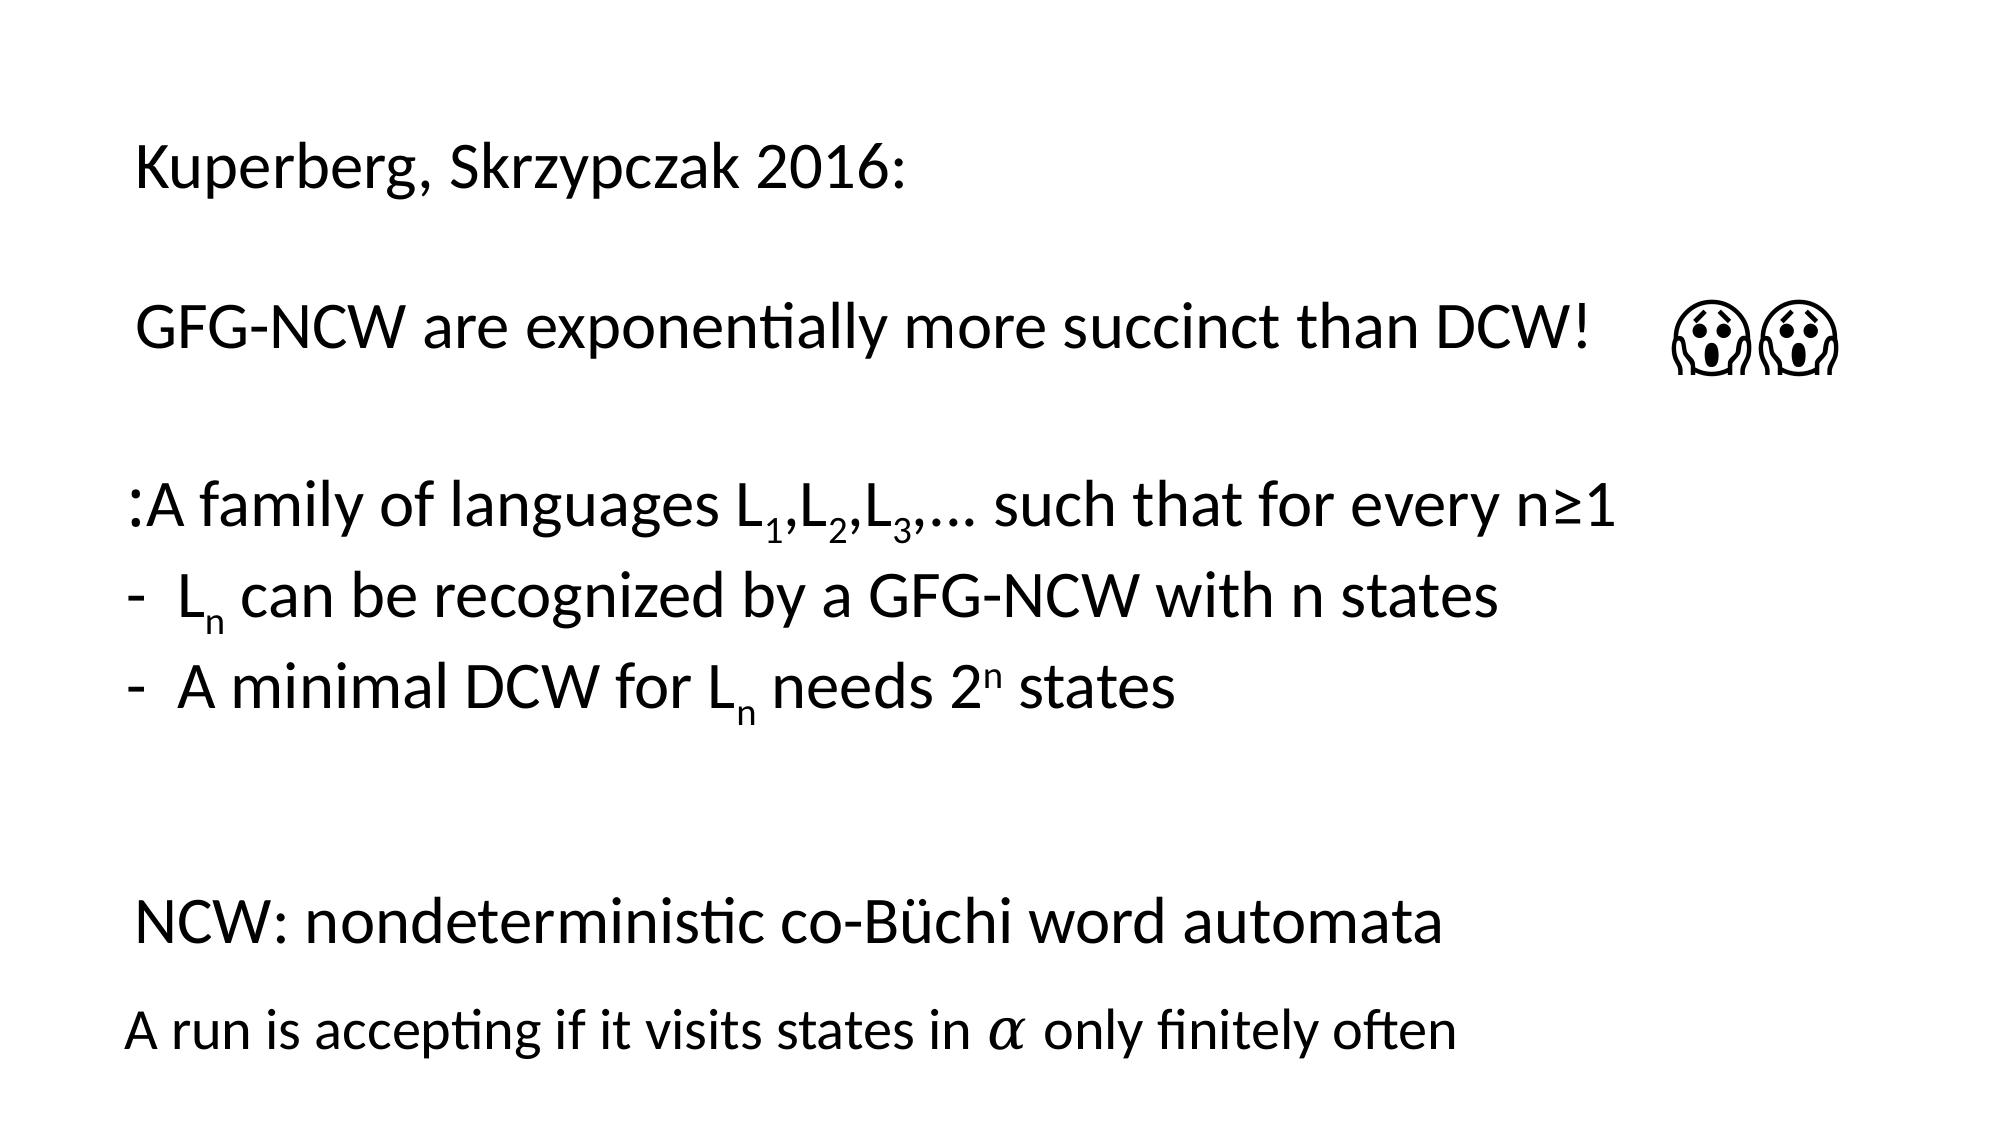

Kuperberg, Skrzypczak 2016:

GFG-NCW are exponentially more succinct than DCW!

😱😱
A family of languages L1,L2,L3,... such that for every n≥1:
-  Ln can be recognized by a GFG-NCW with n states
-  A minimal DCW for Ln needs 2n states
NCW: nondeterministic co-Büchi word automata

A run is accepting if it visits states in 𝛼 only finitely often